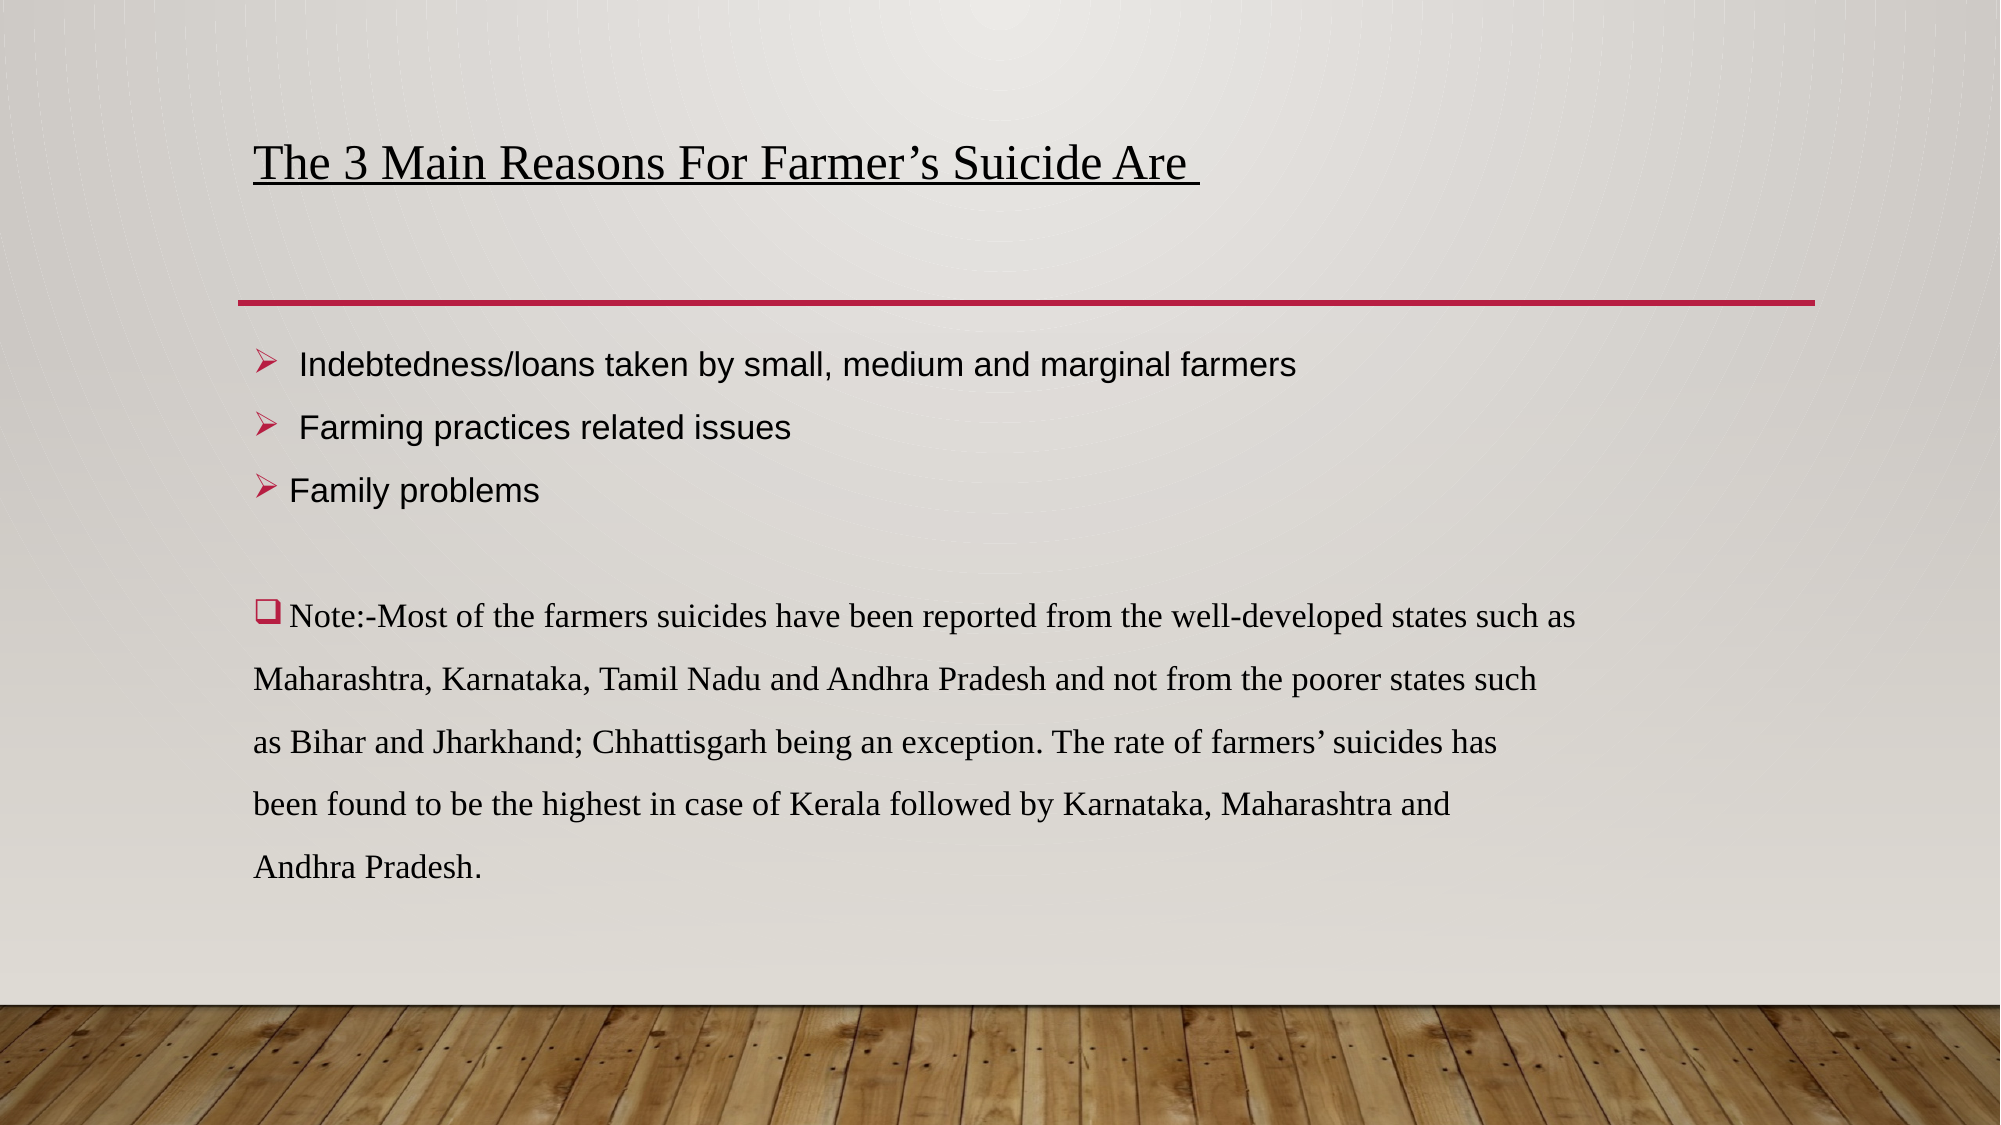

# The 3 Main Reasons For Farmer’s Suicide Are
 Indebtedness/loans taken by small, medium and marginal farmers
 Farming practices related issues
Family problems

Note:-Most of the farmers suicides have been reported from the well-developed states such as
Maharashtra, Karnataka, Tamil Nadu and Andhra Pradesh and not from the poorer states such
as Bihar and Jharkhand; Chhattisgarh being an exception. The rate of farmers’ suicides has
been found to be the highest in case of Kerala followed by Karnataka, Maharashtra and
Andhra Pradesh.